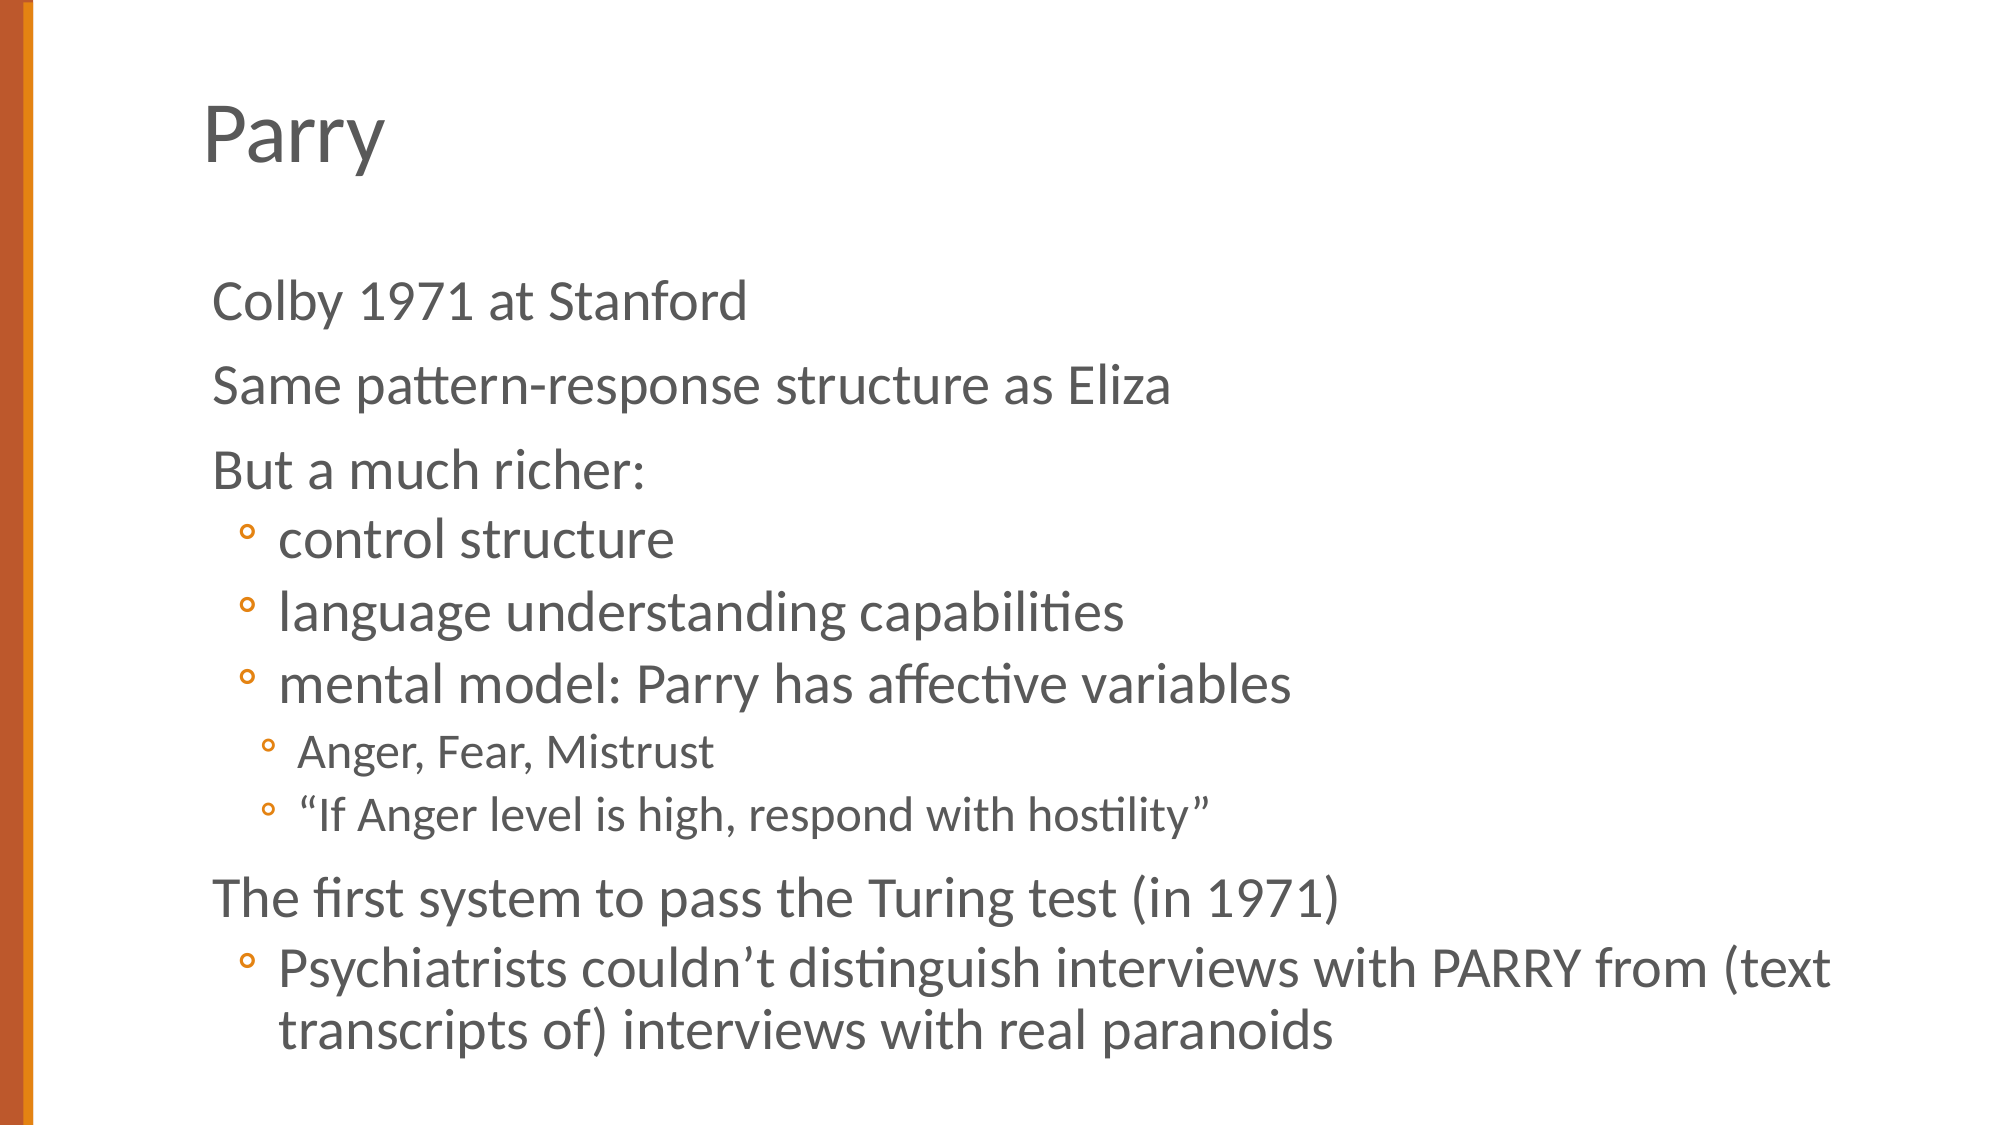

42
# Parry
Colby 1971 at Stanford
Same pattern-response structure as Eliza
But a much richer:
control structure
language understanding capabilities
mental model: Parry has affective variables
Anger, Fear, Mistrust
“If Anger level is high, respond with hostility”
The first system to pass the Turing test (in 1971)
Psychiatrists couldn’t distinguish interviews with PARRY from (text transcripts of) interviews with real paranoids